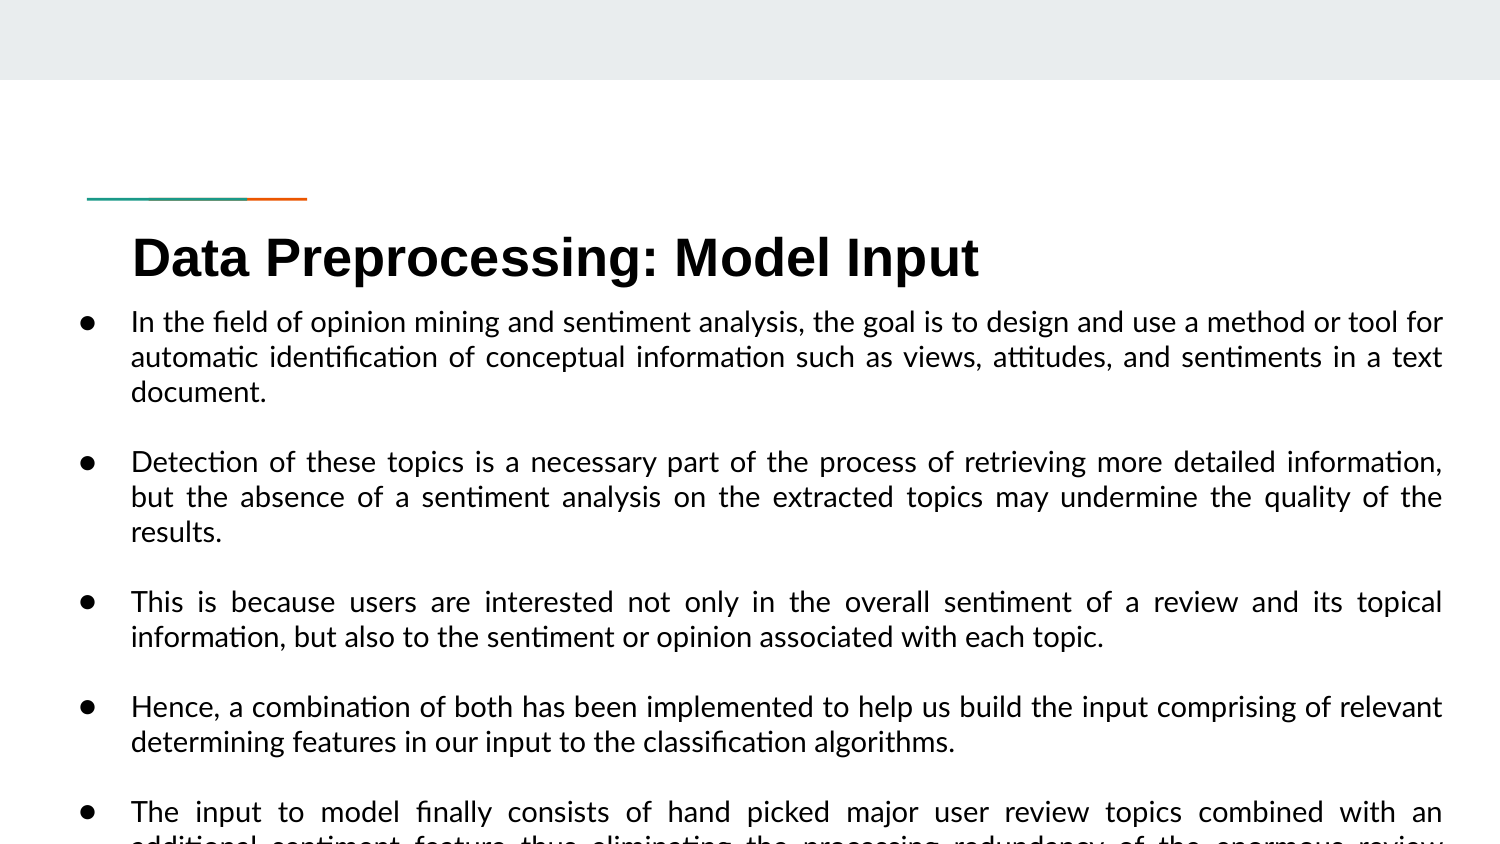

# Data Preprocessing: Model Input
In the field of opinion mining and sentiment analysis, the goal is to design and use a method or tool for automatic identification of conceptual information such as views, attitudes, and sentiments in a text document.

Detection of these topics is a necessary part of the process of retrieving more detailed information, but the absence of a sentiment analysis on the extracted topics may undermine the quality of the results.

This is because users are interested not only in the overall sentiment of a review and its topical information, but also to the sentiment or opinion associated with each topic.

Hence, a combination of both has been implemented to help us build the input comprising of relevant determining features in our input to the classification algorithms.

The input to model finally consists of hand picked major user review topics combined with an additional sentiment feature thus eliminating the processing redundancy of the enormous review corpus.